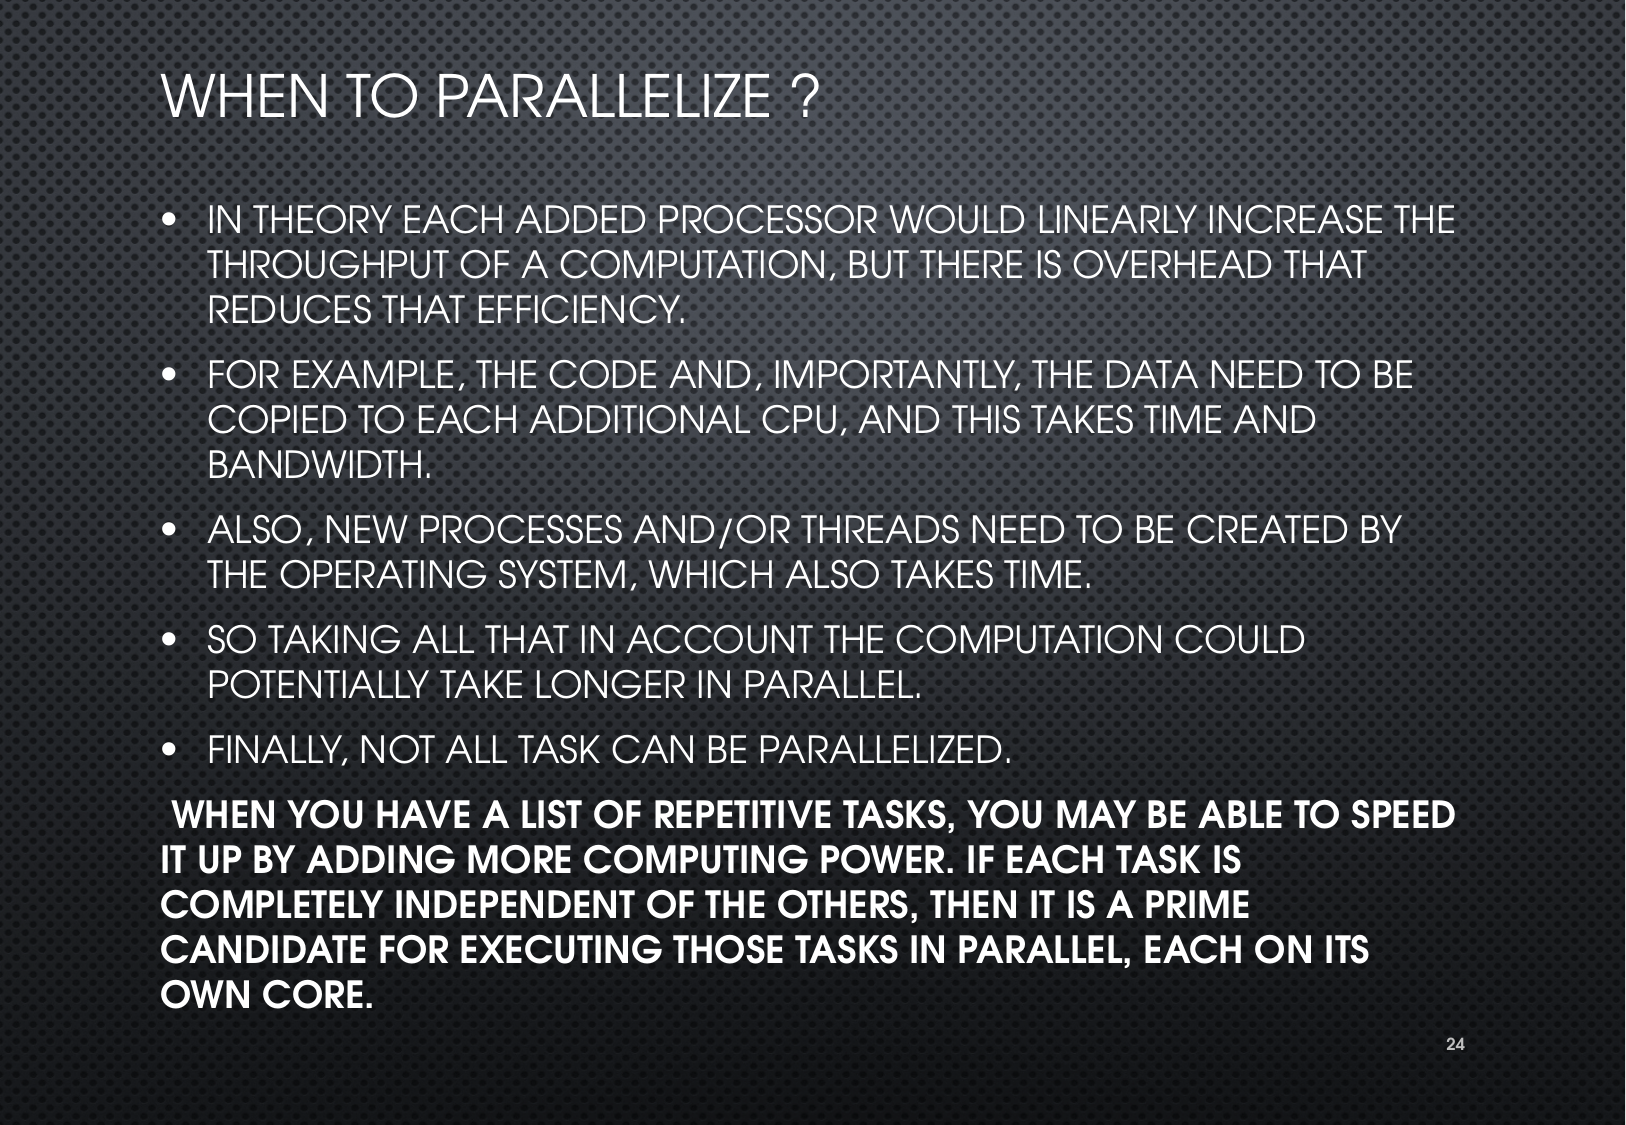

# When to parallelize ?
in theory each added processor would linearly increase the throughput of a computation, but there is overhead that reduces that efficiency.
For example, the code and, importantly, the data need to be copied to each additional CPU, and this takes time and bandwidth.
Also, new processes and/or threads need to be created by the operating system, which also takes time.
So taking all that in account the computation could potentially take longer in parallel.
finally, not all task can be parallelized.
 When you have a list of repetitive tasks, you may be able to speed it up by adding more computing power. If each task is completely independent of the others, then it is a prime candidate for executing those tasks in parallel, each on its own core.
24